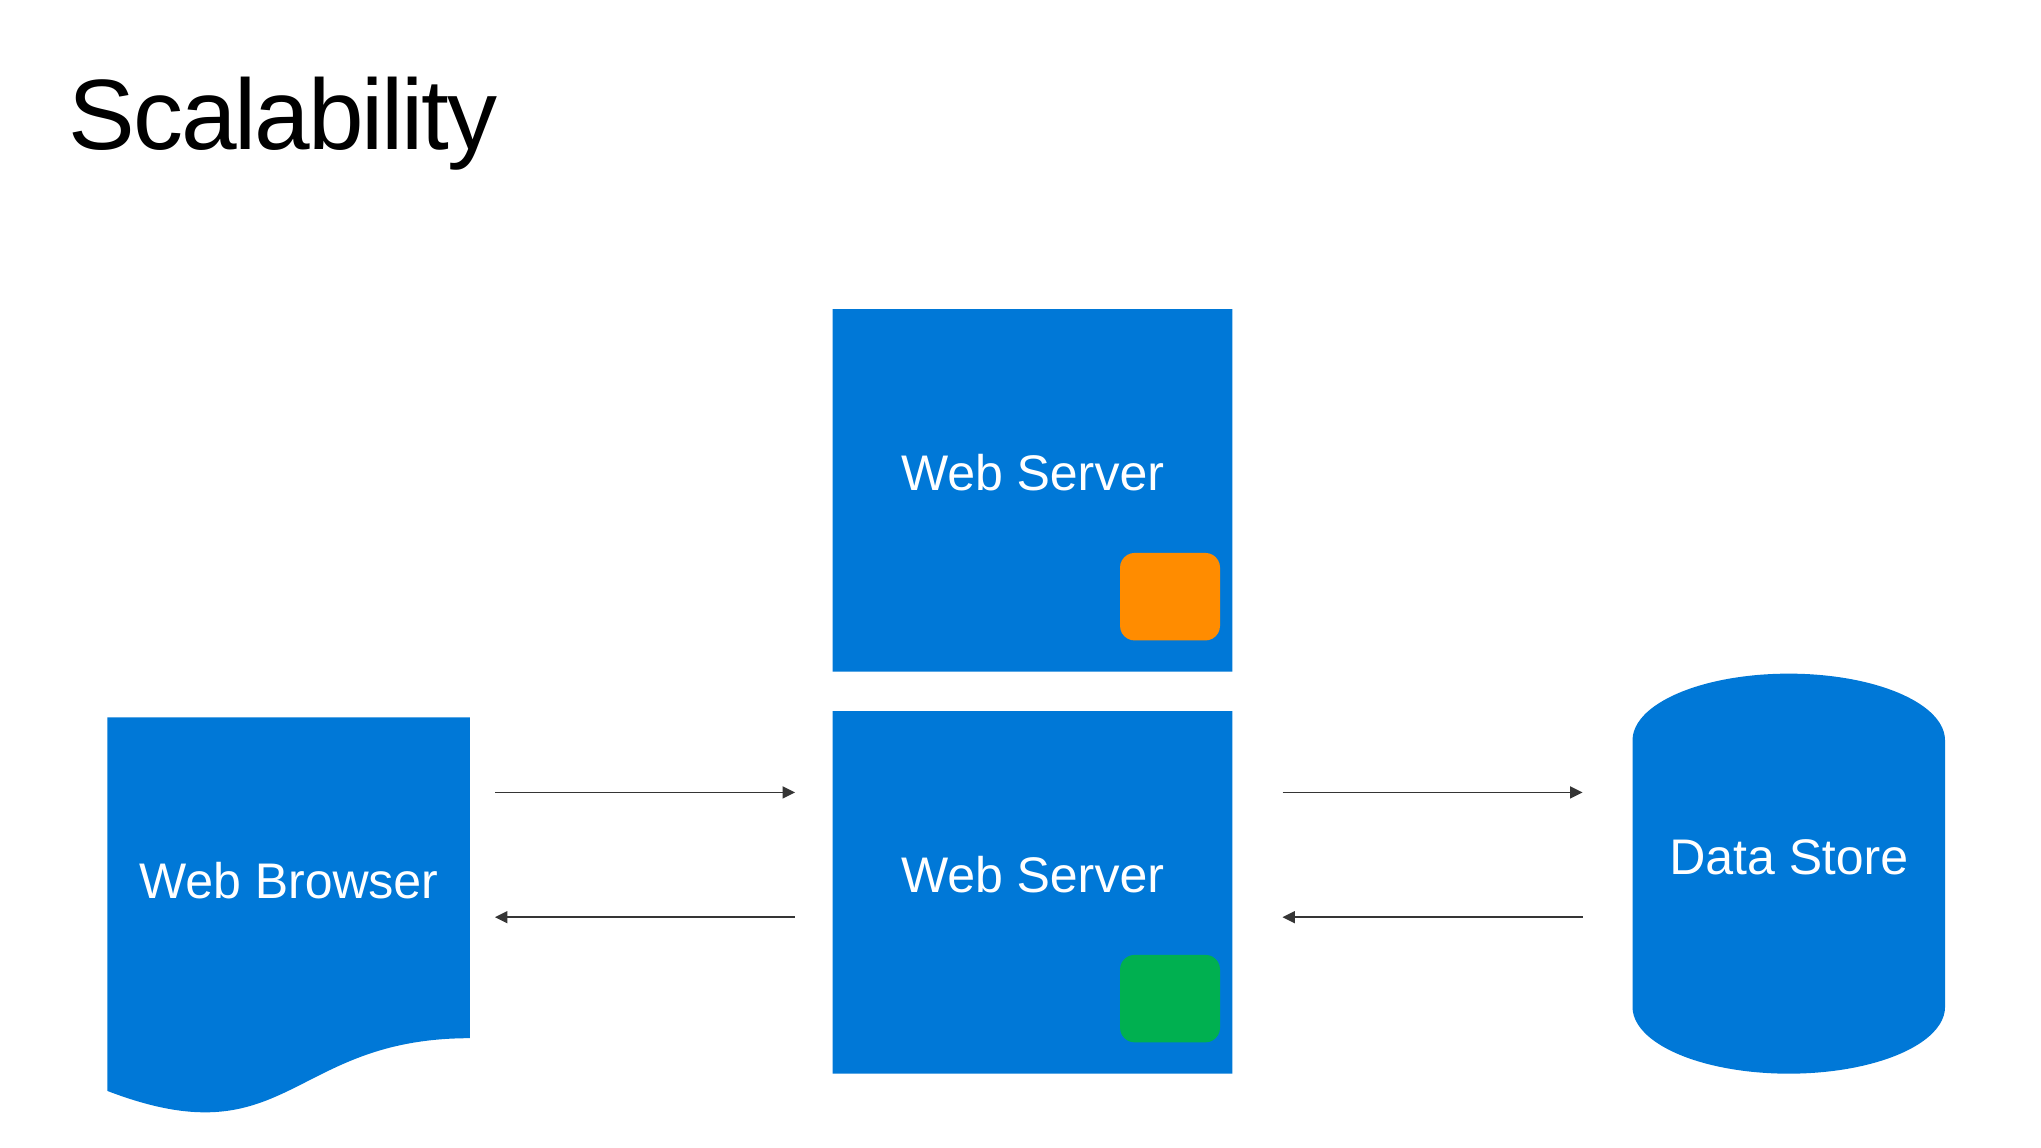

# Scalability

Web Server

Data Store

Web Server

Web Browser